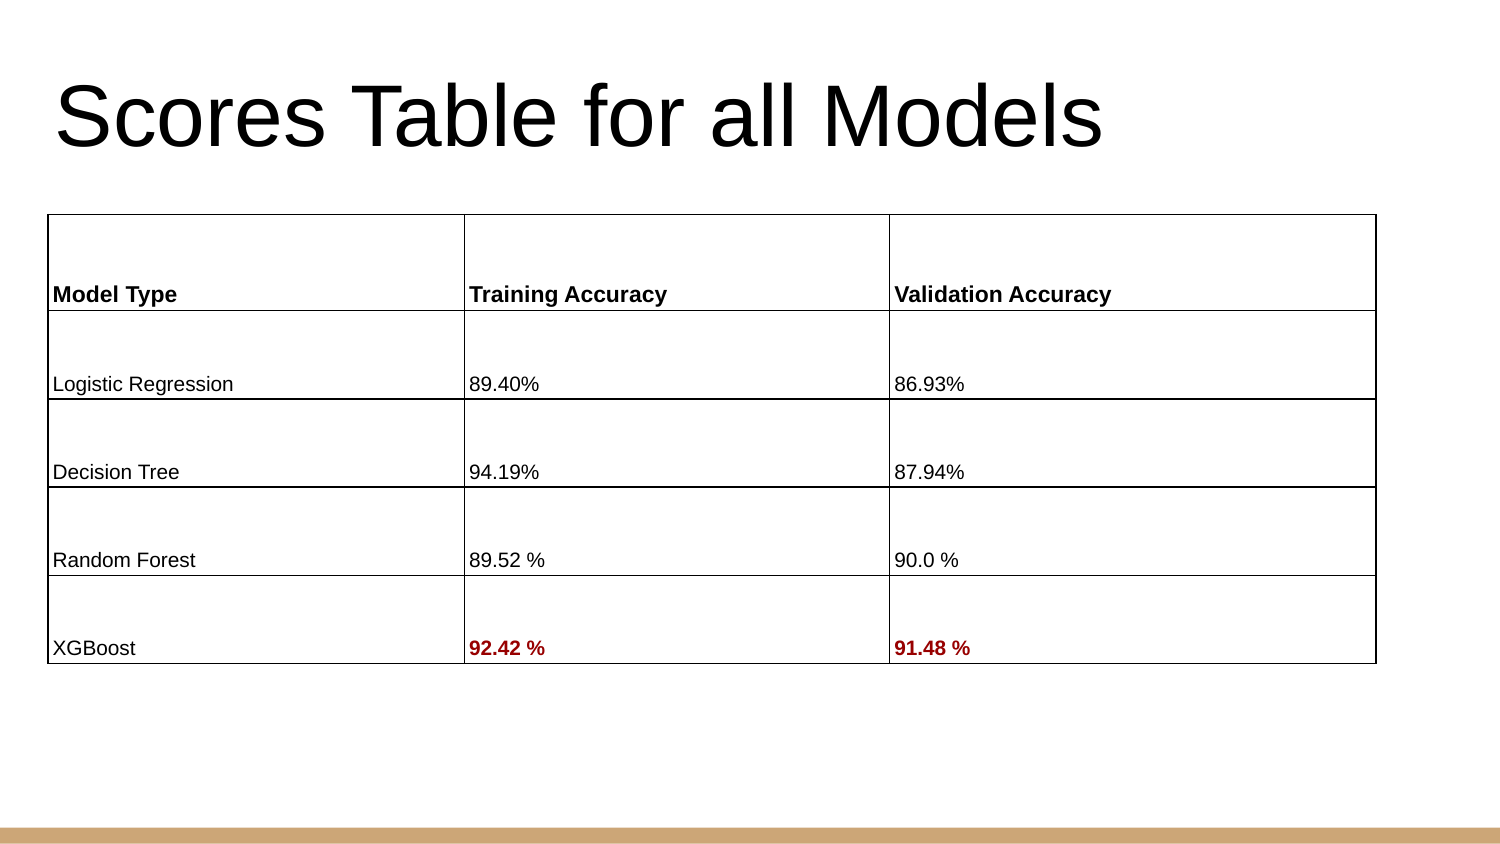

# Scores Table for all Models
| Model Type | Training Accuracy | Validation Accuracy |
| --- | --- | --- |
| Logistic Regression | 89.40% | 86.93% |
| Decision Tree | 94.19% | 87.94% |
| Random Forest | 89.52 % | 90.0 % |
| XGBoost | 92.42 % | 91.48 % |